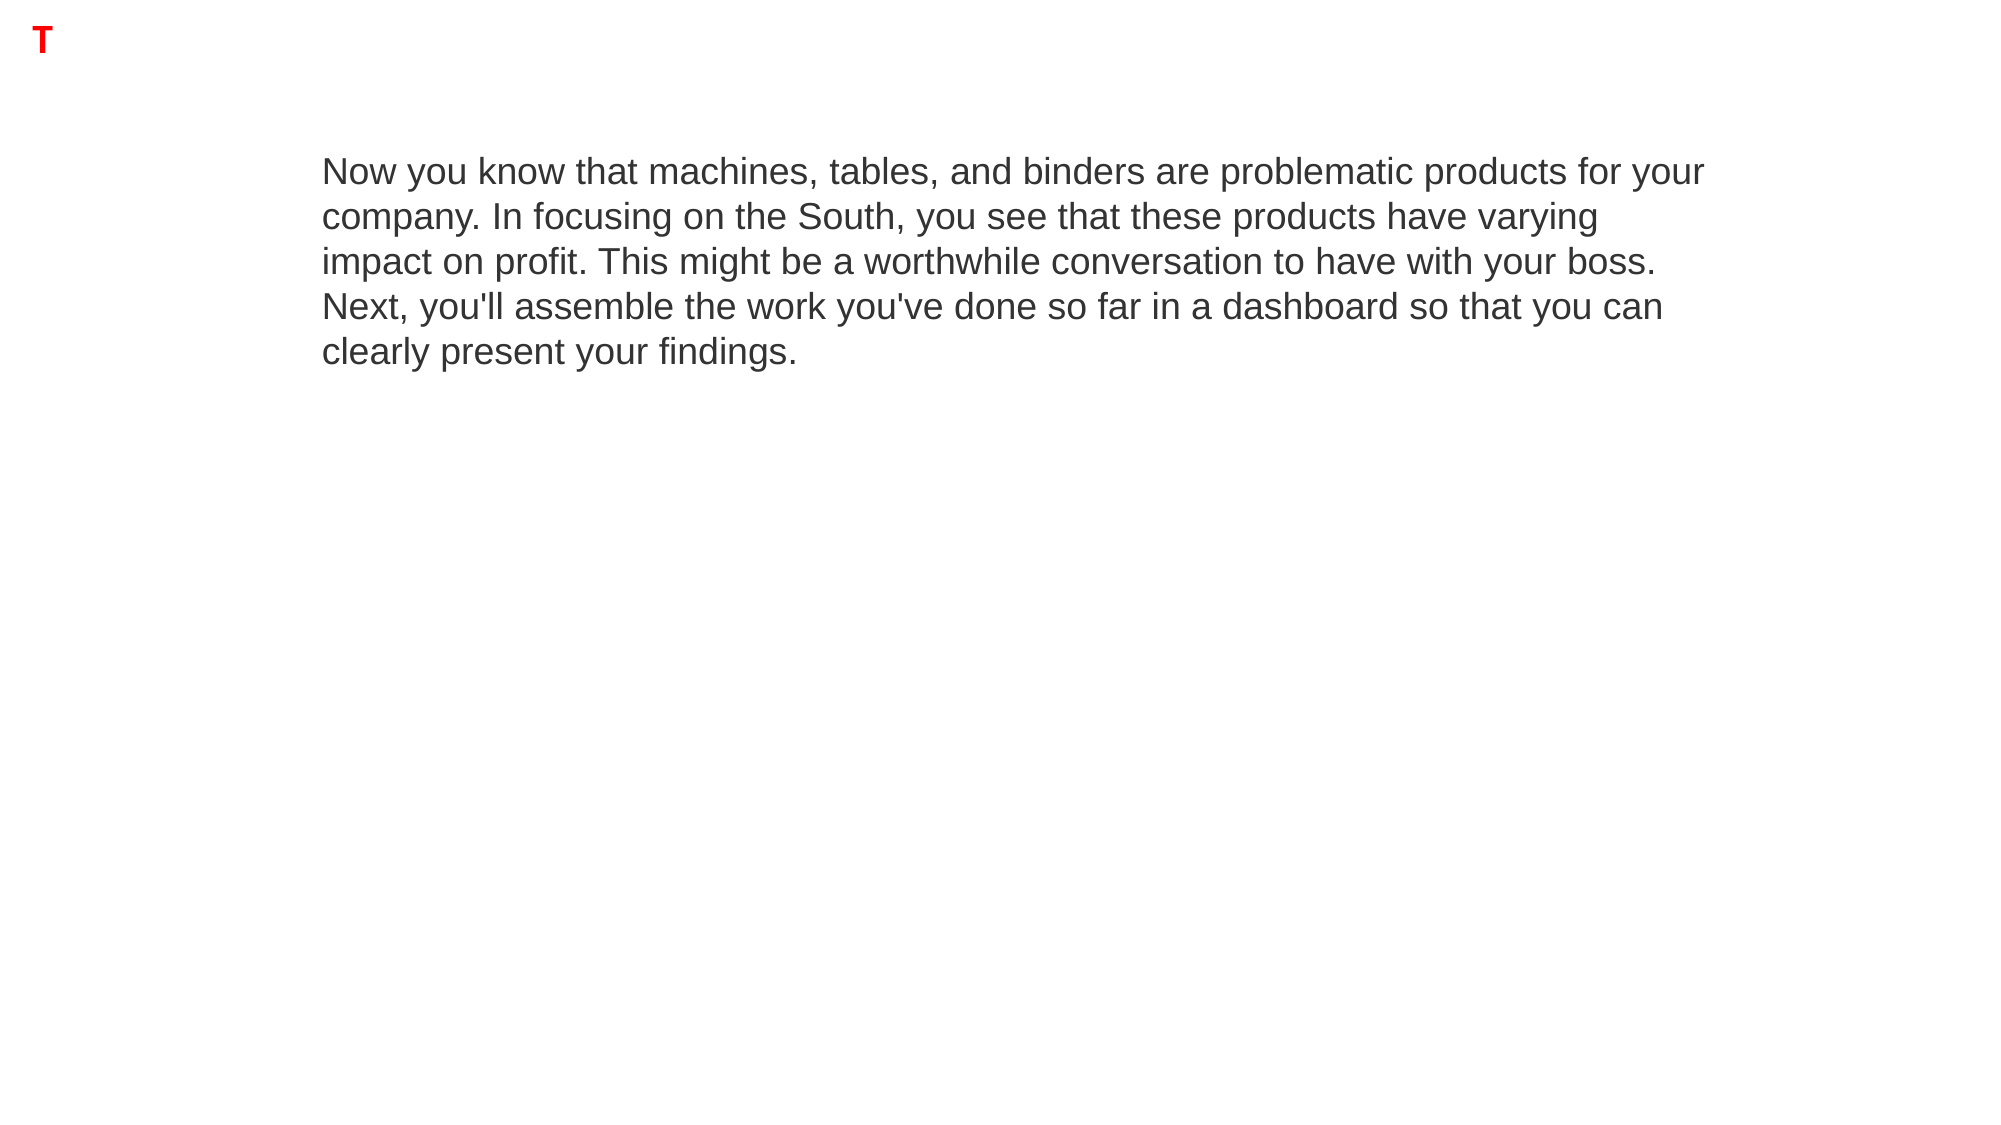

T
Now you know that machines, tables, and binders are problematic products for your company. In focusing on the South, you see that these products have varying impact on profit. This might be a worthwhile conversation to have with your boss.
Next, you'll assemble the work you've done so far in a dashboard so that you can clearly present your findings.